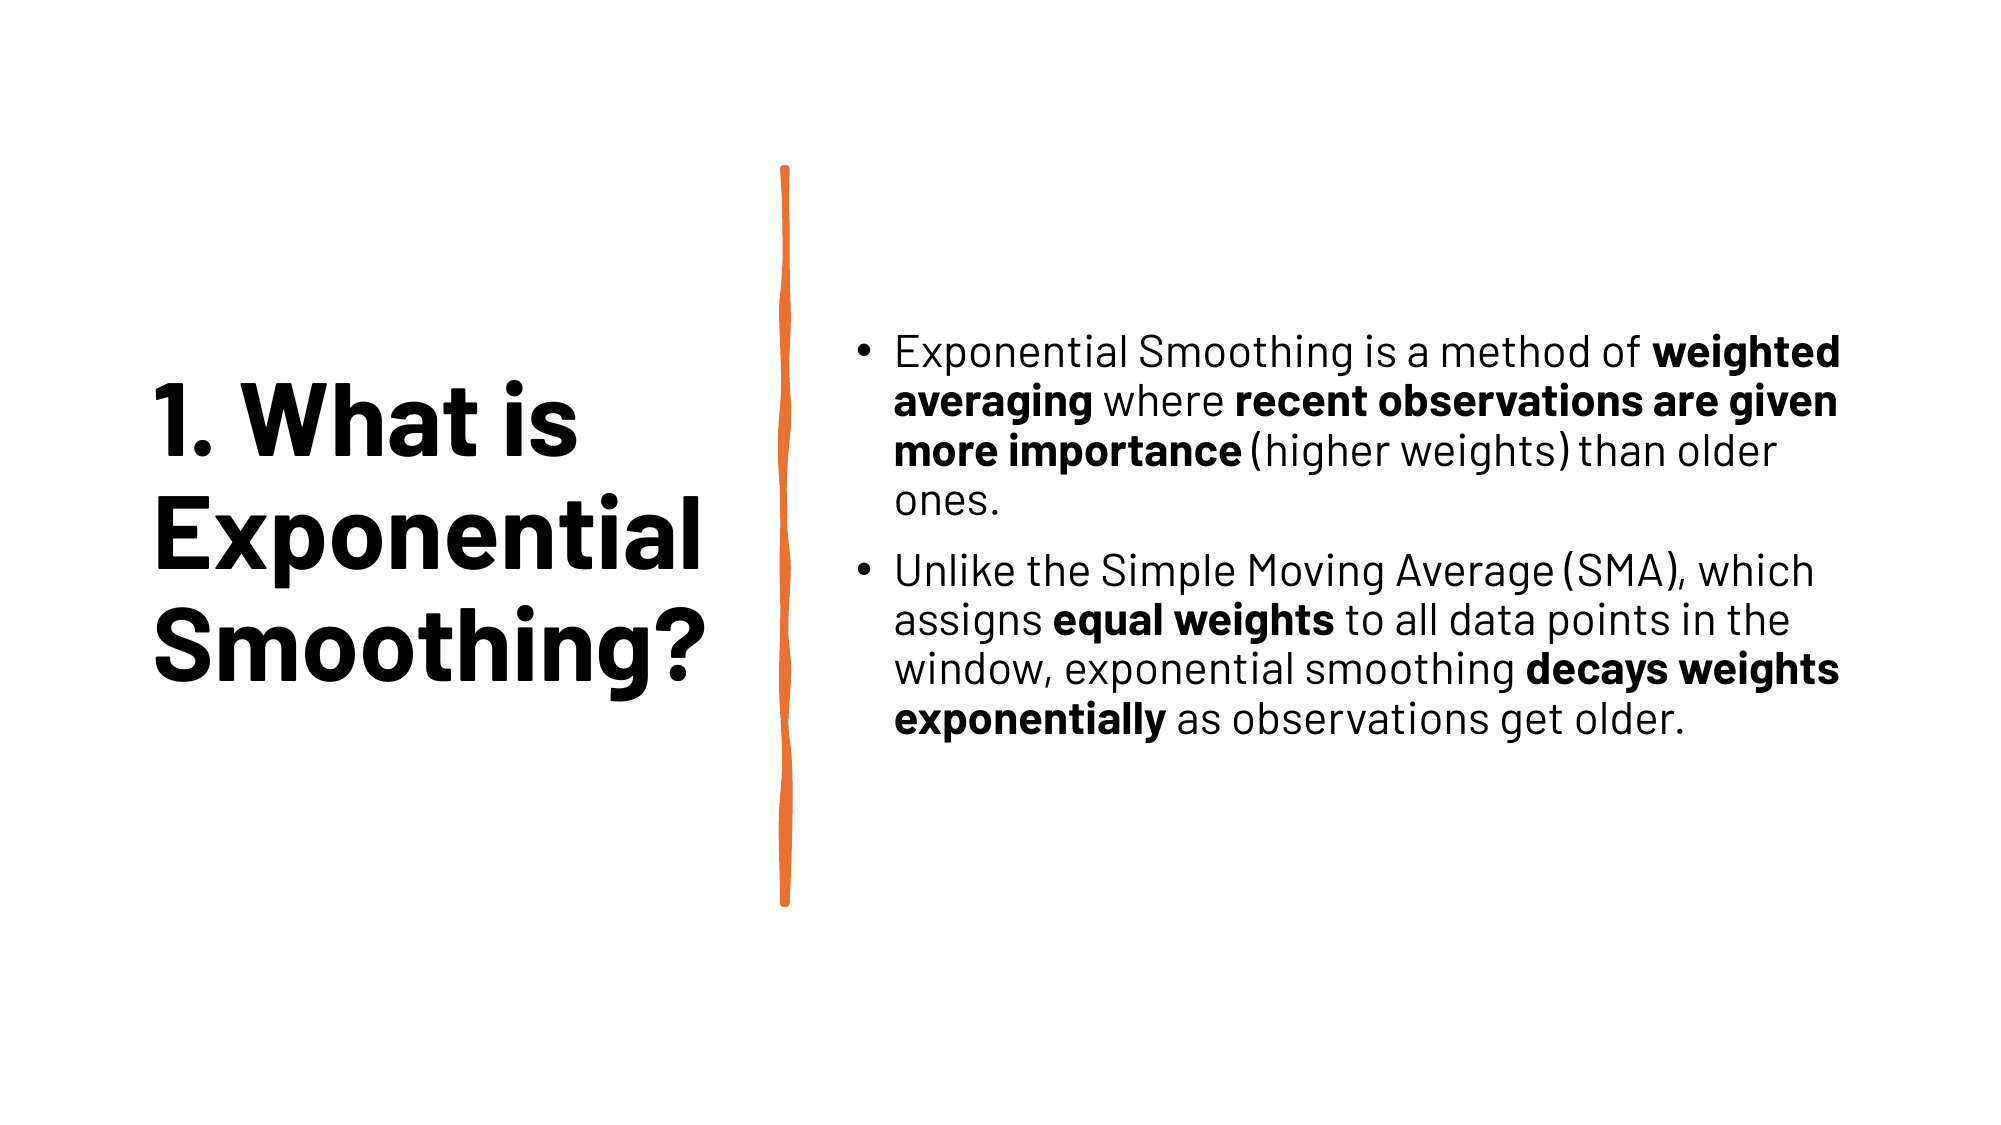

# 1. What is Exponential Smoothing?
Exponential Smoothing is a method of weighted averaging where recent observations are given more importance (higher weights) than older ones.
Unlike the Simple Moving Average (SMA), which assigns equal weights to all data points in the window, exponential smoothing decays weights exponentially as observations get older.